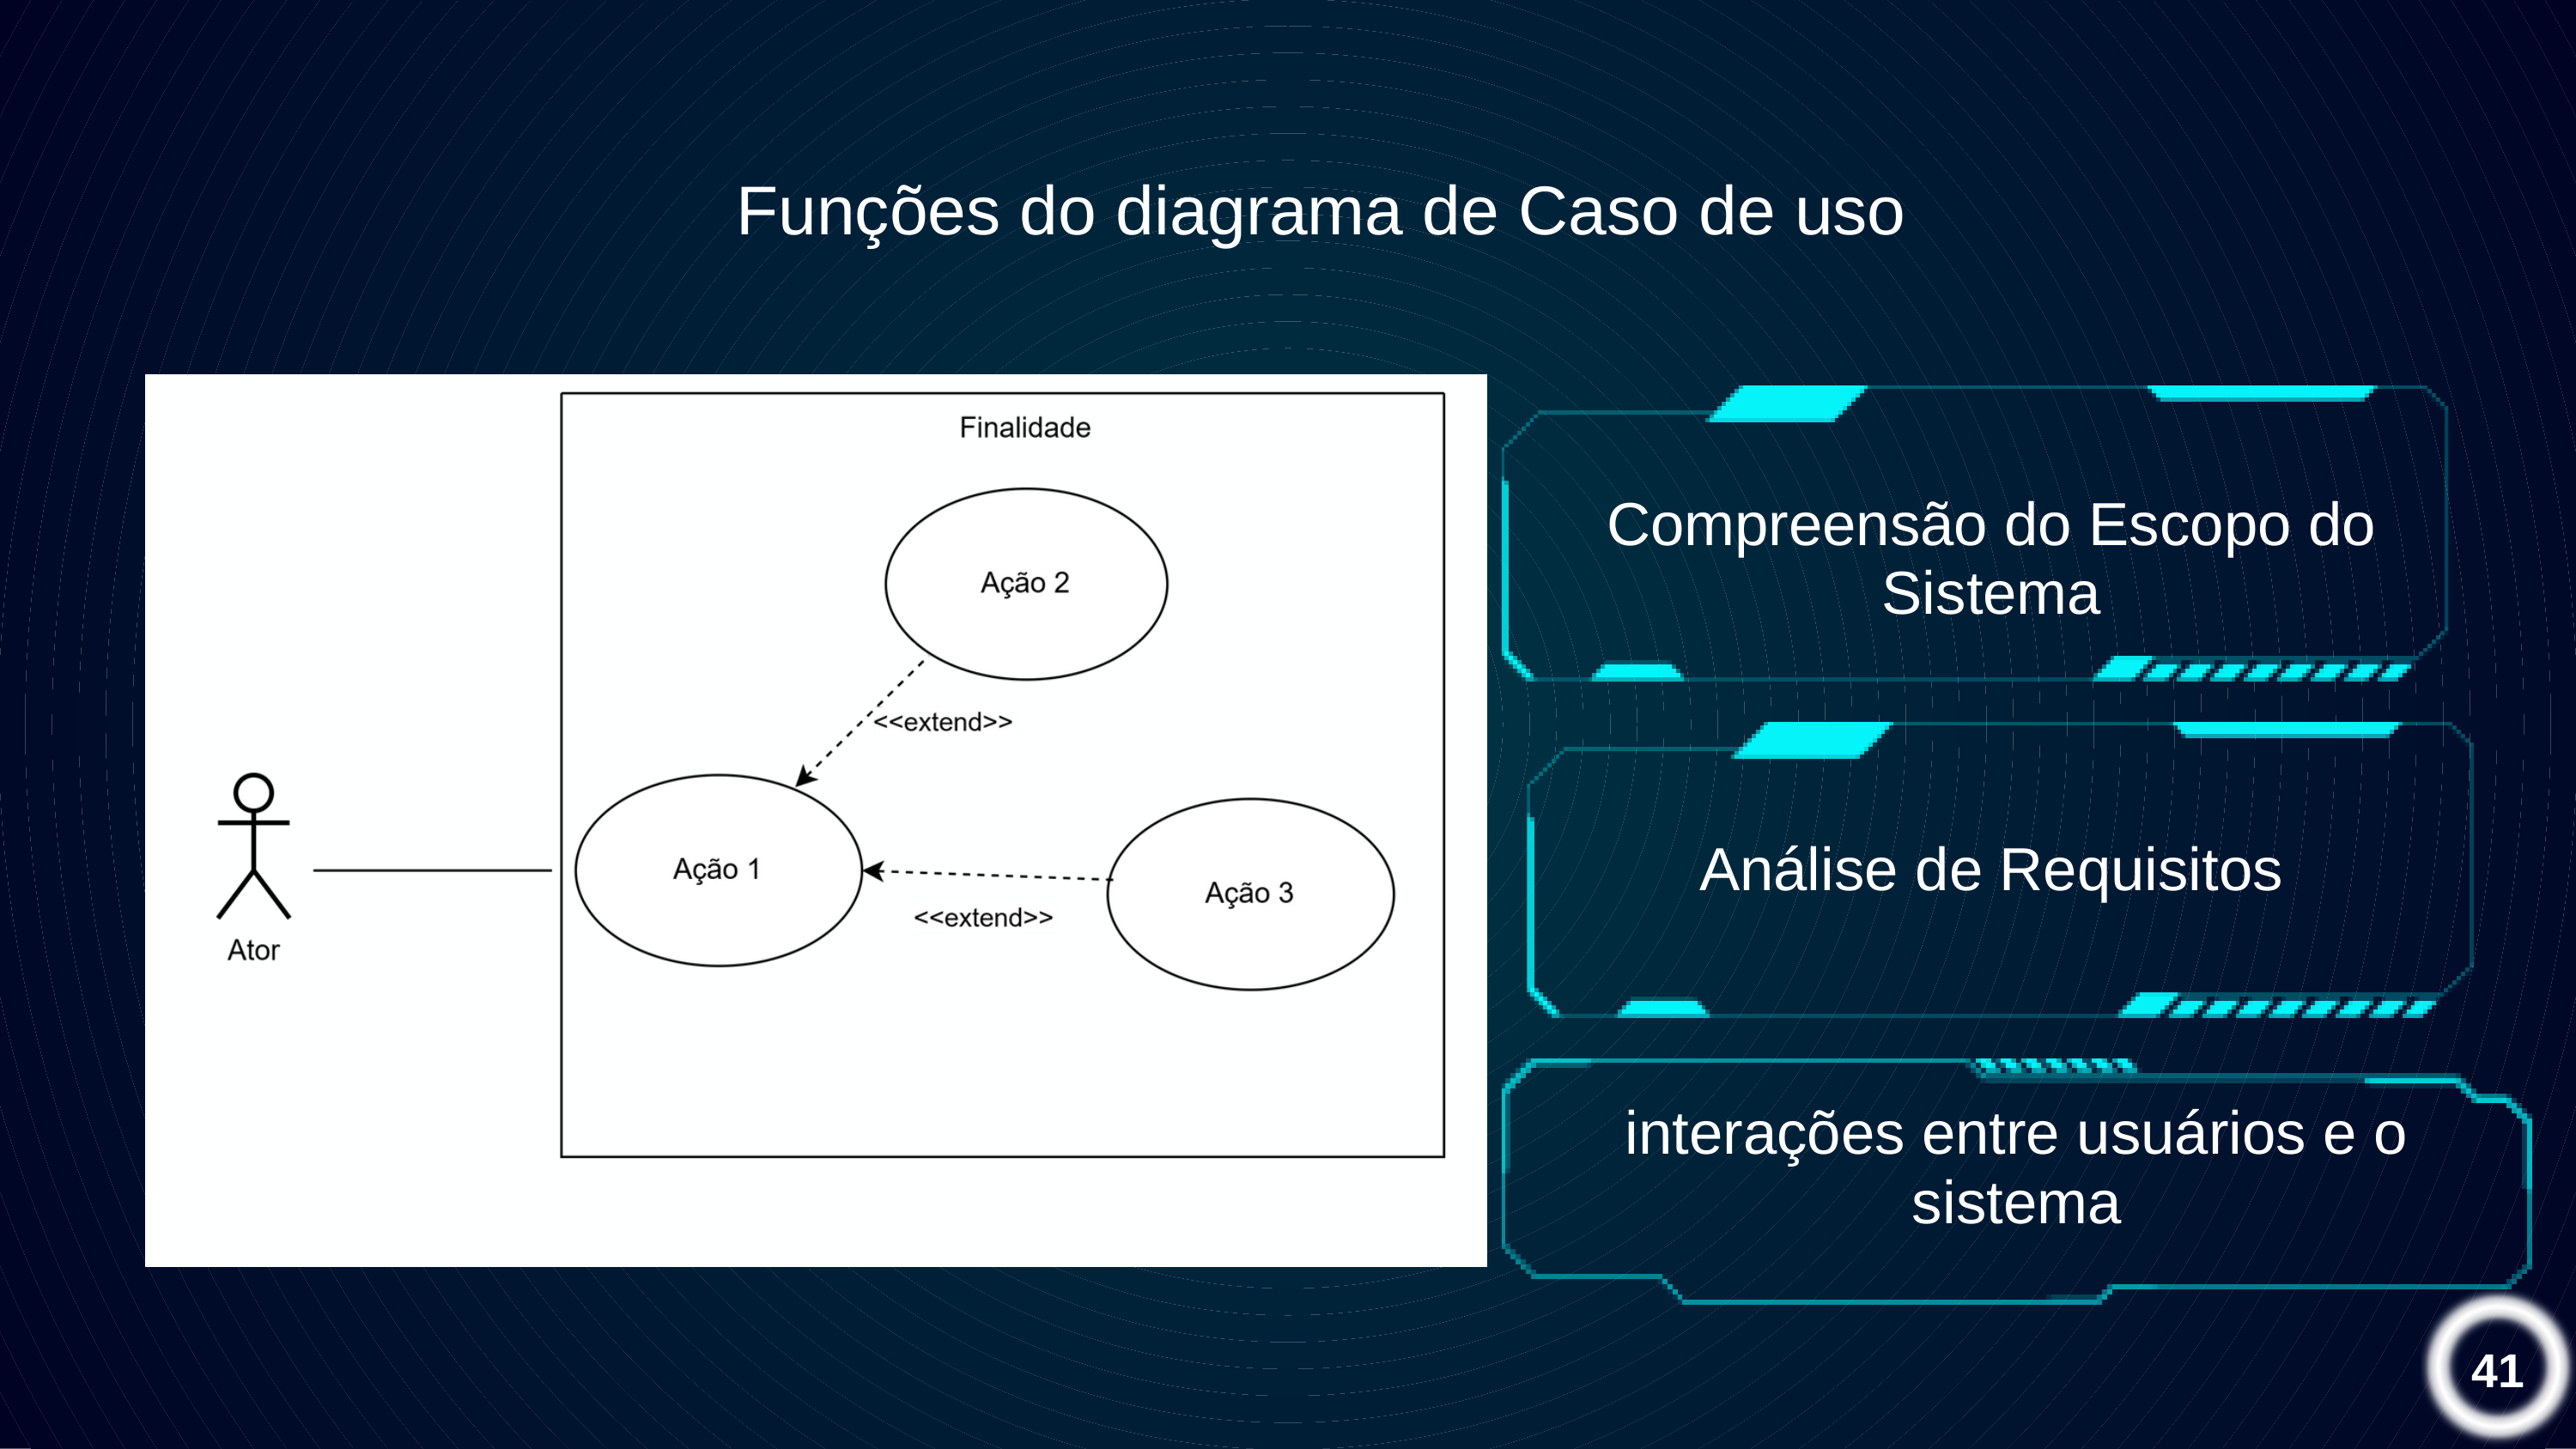

Funções do diagrama de Caso de uso

Compreensão do Escopo do Sistema

Análise de Requisitos

interações entre usuários e o sistema

41